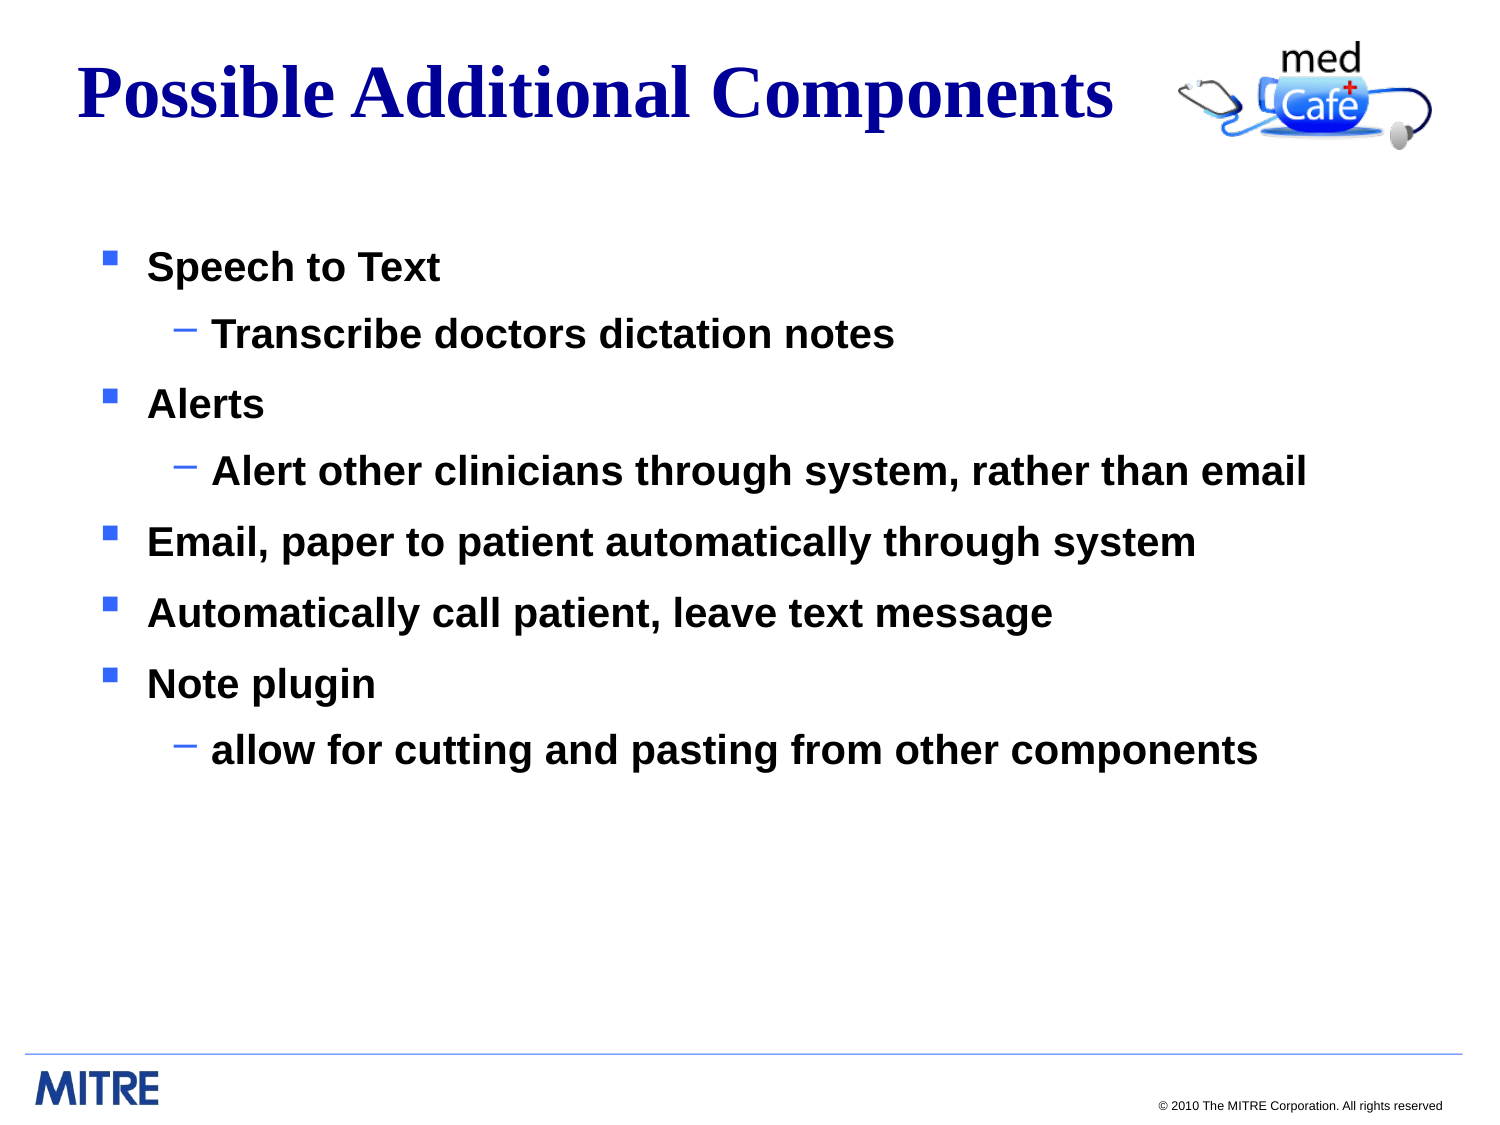

# Possible Additional Components
Speech to Text
Transcribe doctors dictation notes
Alerts
Alert other clinicians through system, rather than email
Email, paper to patient automatically through system
Automatically call patient, leave text message
Note plugin
allow for cutting and pasting from other components